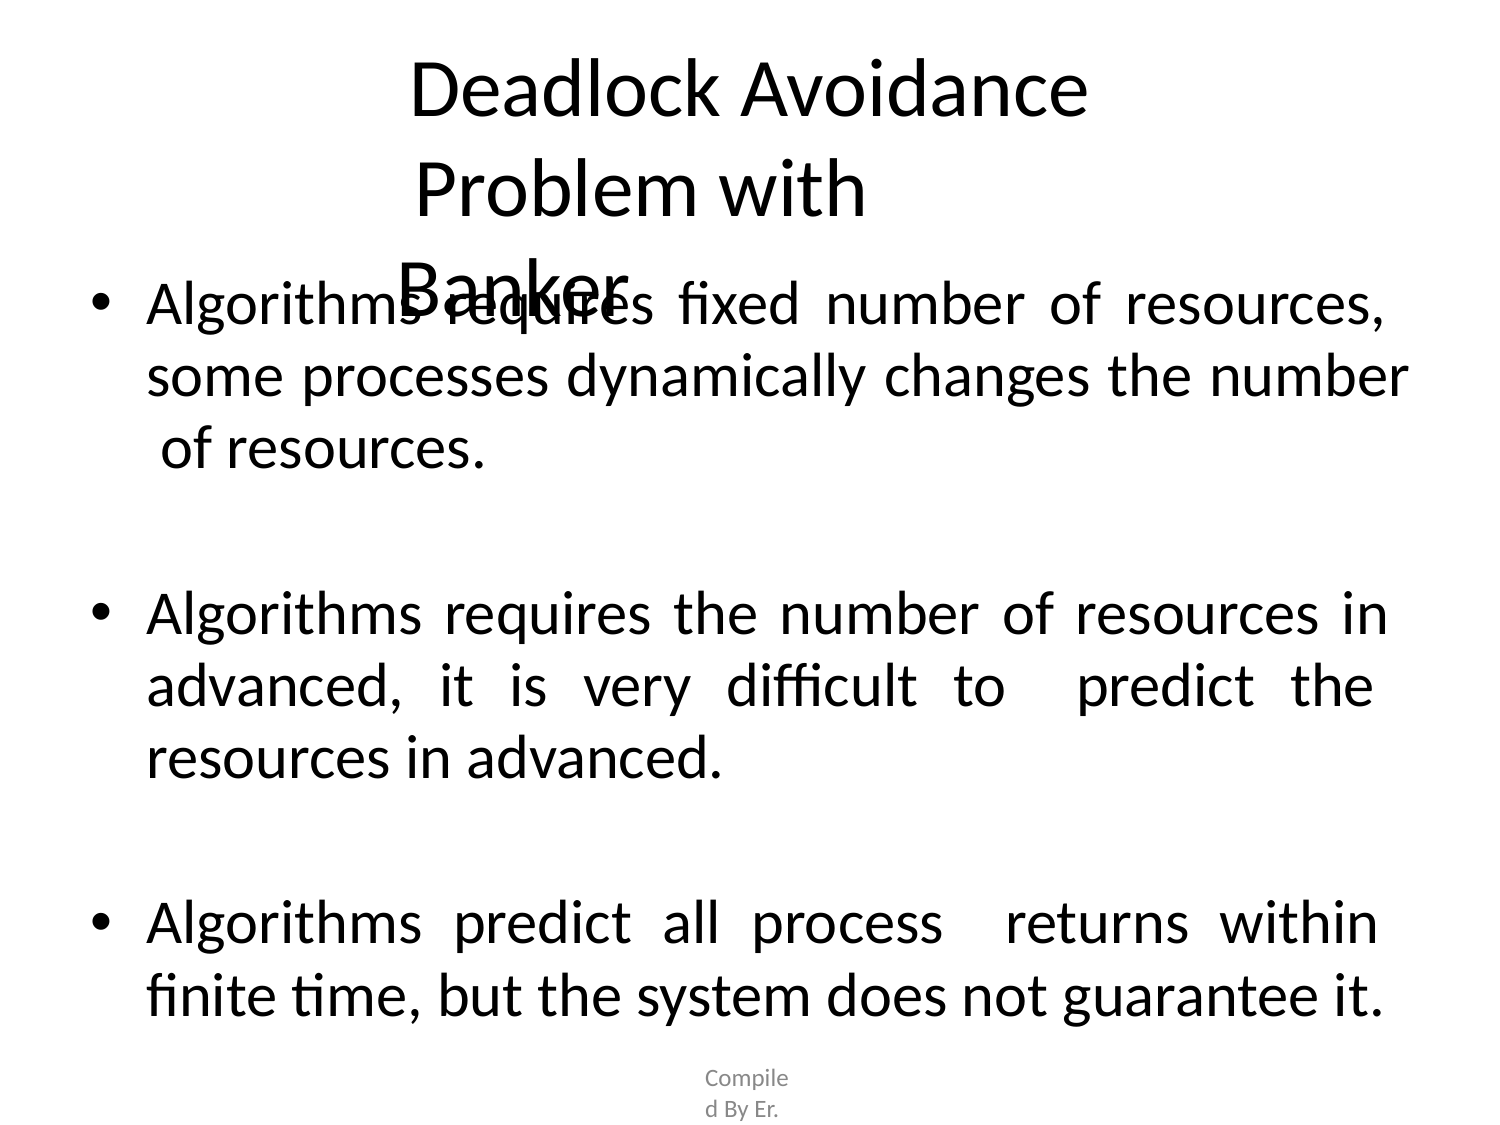

# Deadlock Avoidance  Problem with Banker
Algorithms requires fixed number of resources,  some processes dynamically changes the number  of resources.

Algorithms requires the number of resources in  advanced, it is very difficult to  predict the  resources in advanced.

Algorithms predict all process  returns within  finite time, but the system does not guarantee it.
Compiled By Er. Nawaraj Bhandari